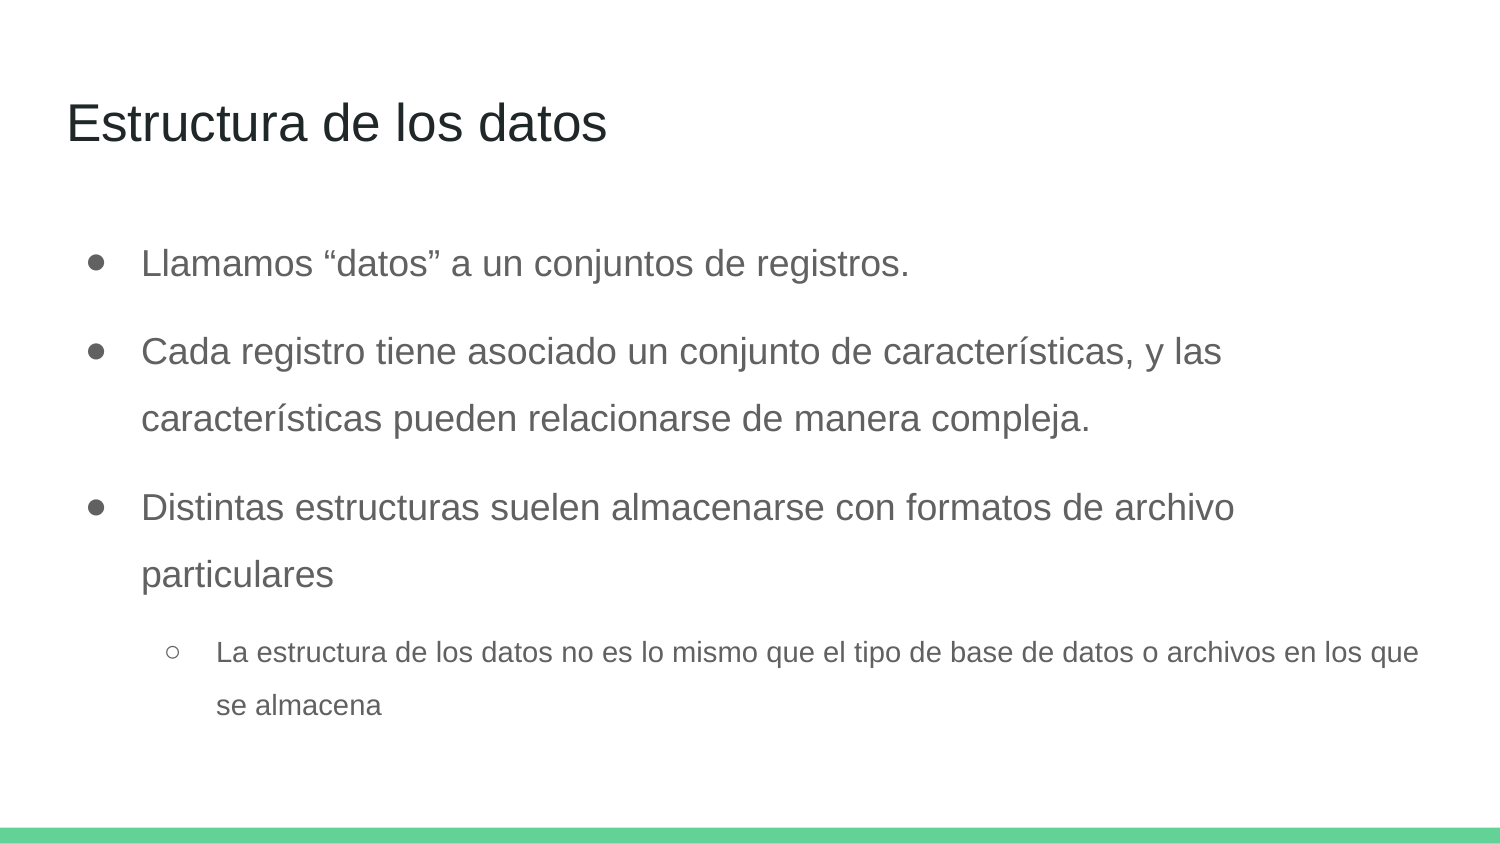

# Estructura de los datos
Llamamos “datos” a un conjuntos de registros.
Cada registro tiene asociado un conjunto de características, y las características pueden relacionarse de manera compleja.
Distintas estructuras suelen almacenarse con formatos de archivo particulares
La estructura de los datos no es lo mismo que el tipo de base de datos o archivos en los que se almacena